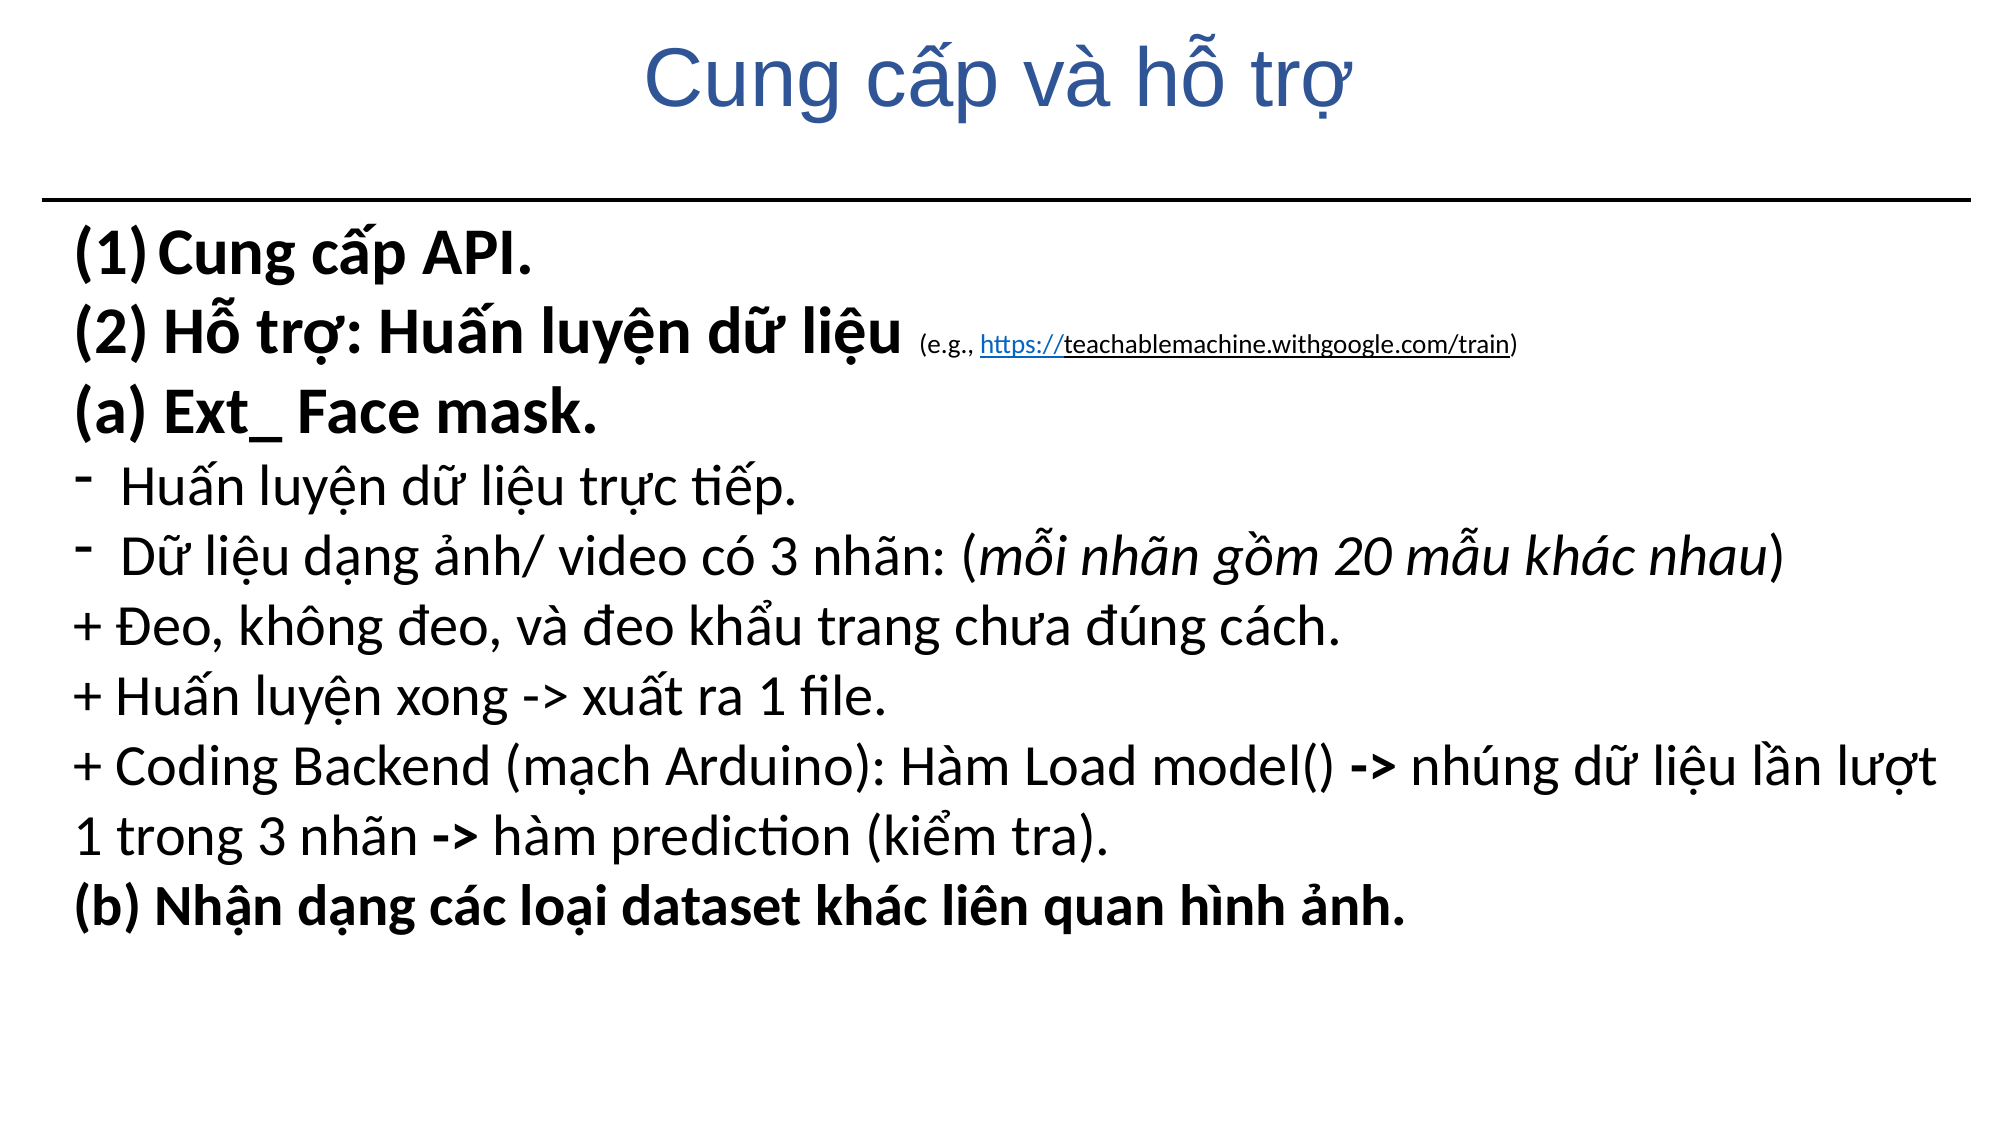

# Cung cấp và hỗ trợ
Cung cấp API.
(2) Hỗ trợ: Huấn luyện dữ liệu (e.g., https://teachablemachine.withgoogle.com/train)
(a) Ext_ Face mask.
Huấn luyện dữ liệu trực tiếp.
Dữ liệu dạng ảnh/ video có 3 nhãn: (mỗi nhãn gồm 20 mẫu khác nhau)
+ Đeo, không đeo, và đeo khẩu trang chưa đúng cách.
+ Huấn luyện xong -> xuất ra 1 file.
+ Coding Backend (mạch Arduino): Hàm Load model() -> nhúng dữ liệu lần lượt 1 trong 3 nhãn -> hàm prediction (kiểm tra).
(b) Nhận dạng các loại dataset khác liên quan hình ảnh.